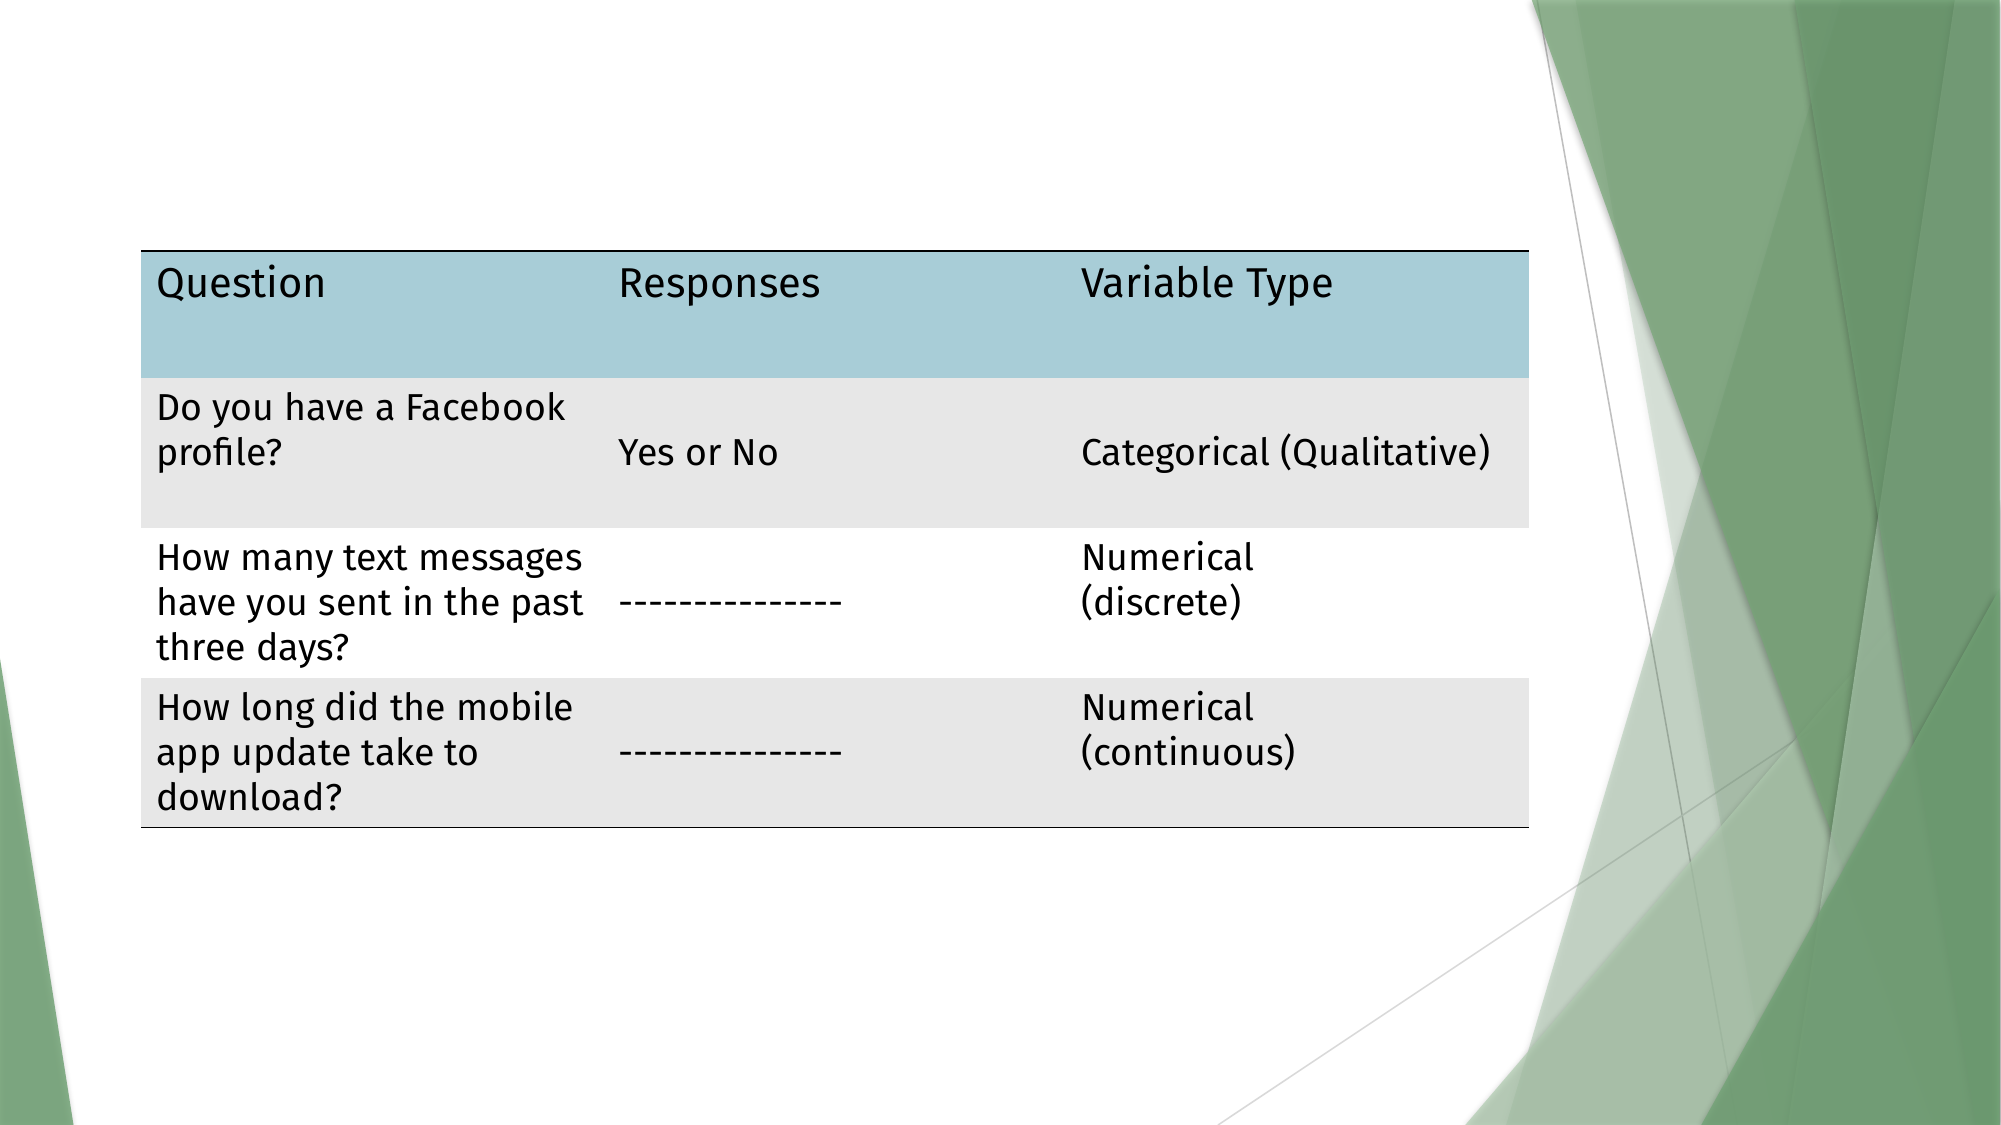

| Question | Responses | Variable Type |
| --- | --- | --- |
| Do you have a Facebook profile? | Yes or No | Categorical (Qualitative) |
| How many text messages have you sent in the past three days? | --------------- | Numerical (discrete) |
| How long did the mobile app update take to download? | --------------- | Numerical (continuous) |